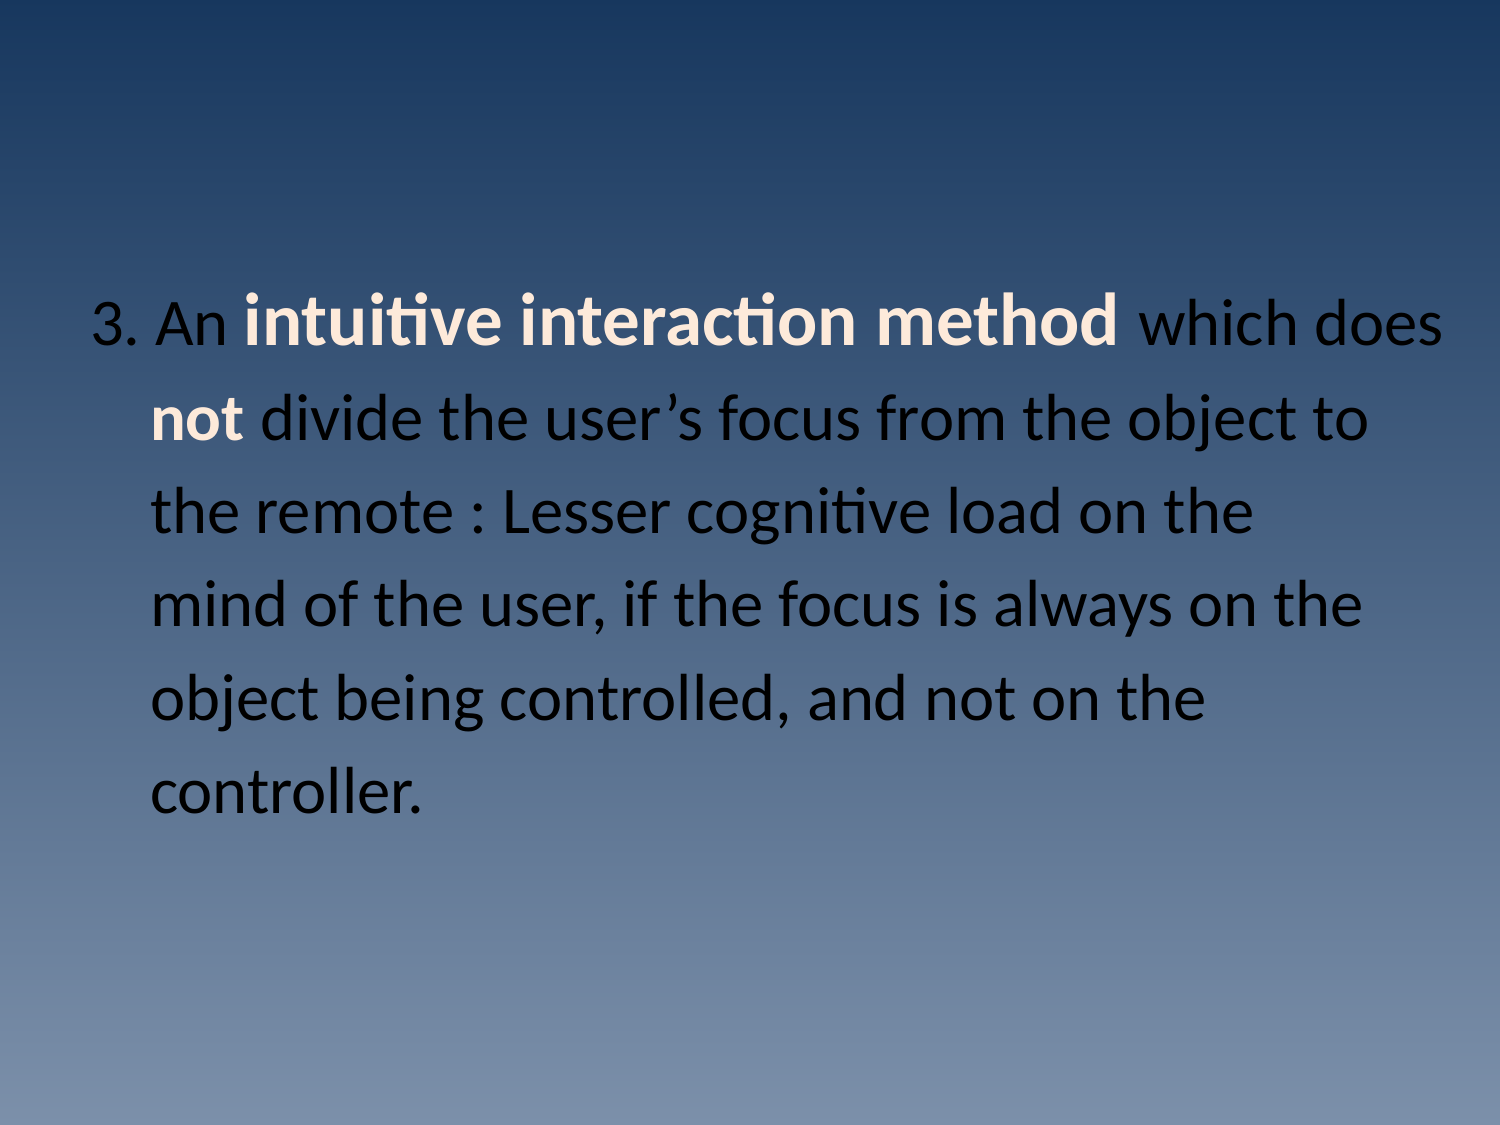

3. An intuitive interaction method which does
    not divide the user’s focus from the object to
    the remote : Lesser cognitive load on the
    mind of the user, if the focus is always on the
    object being controlled, and not on the
    controller.